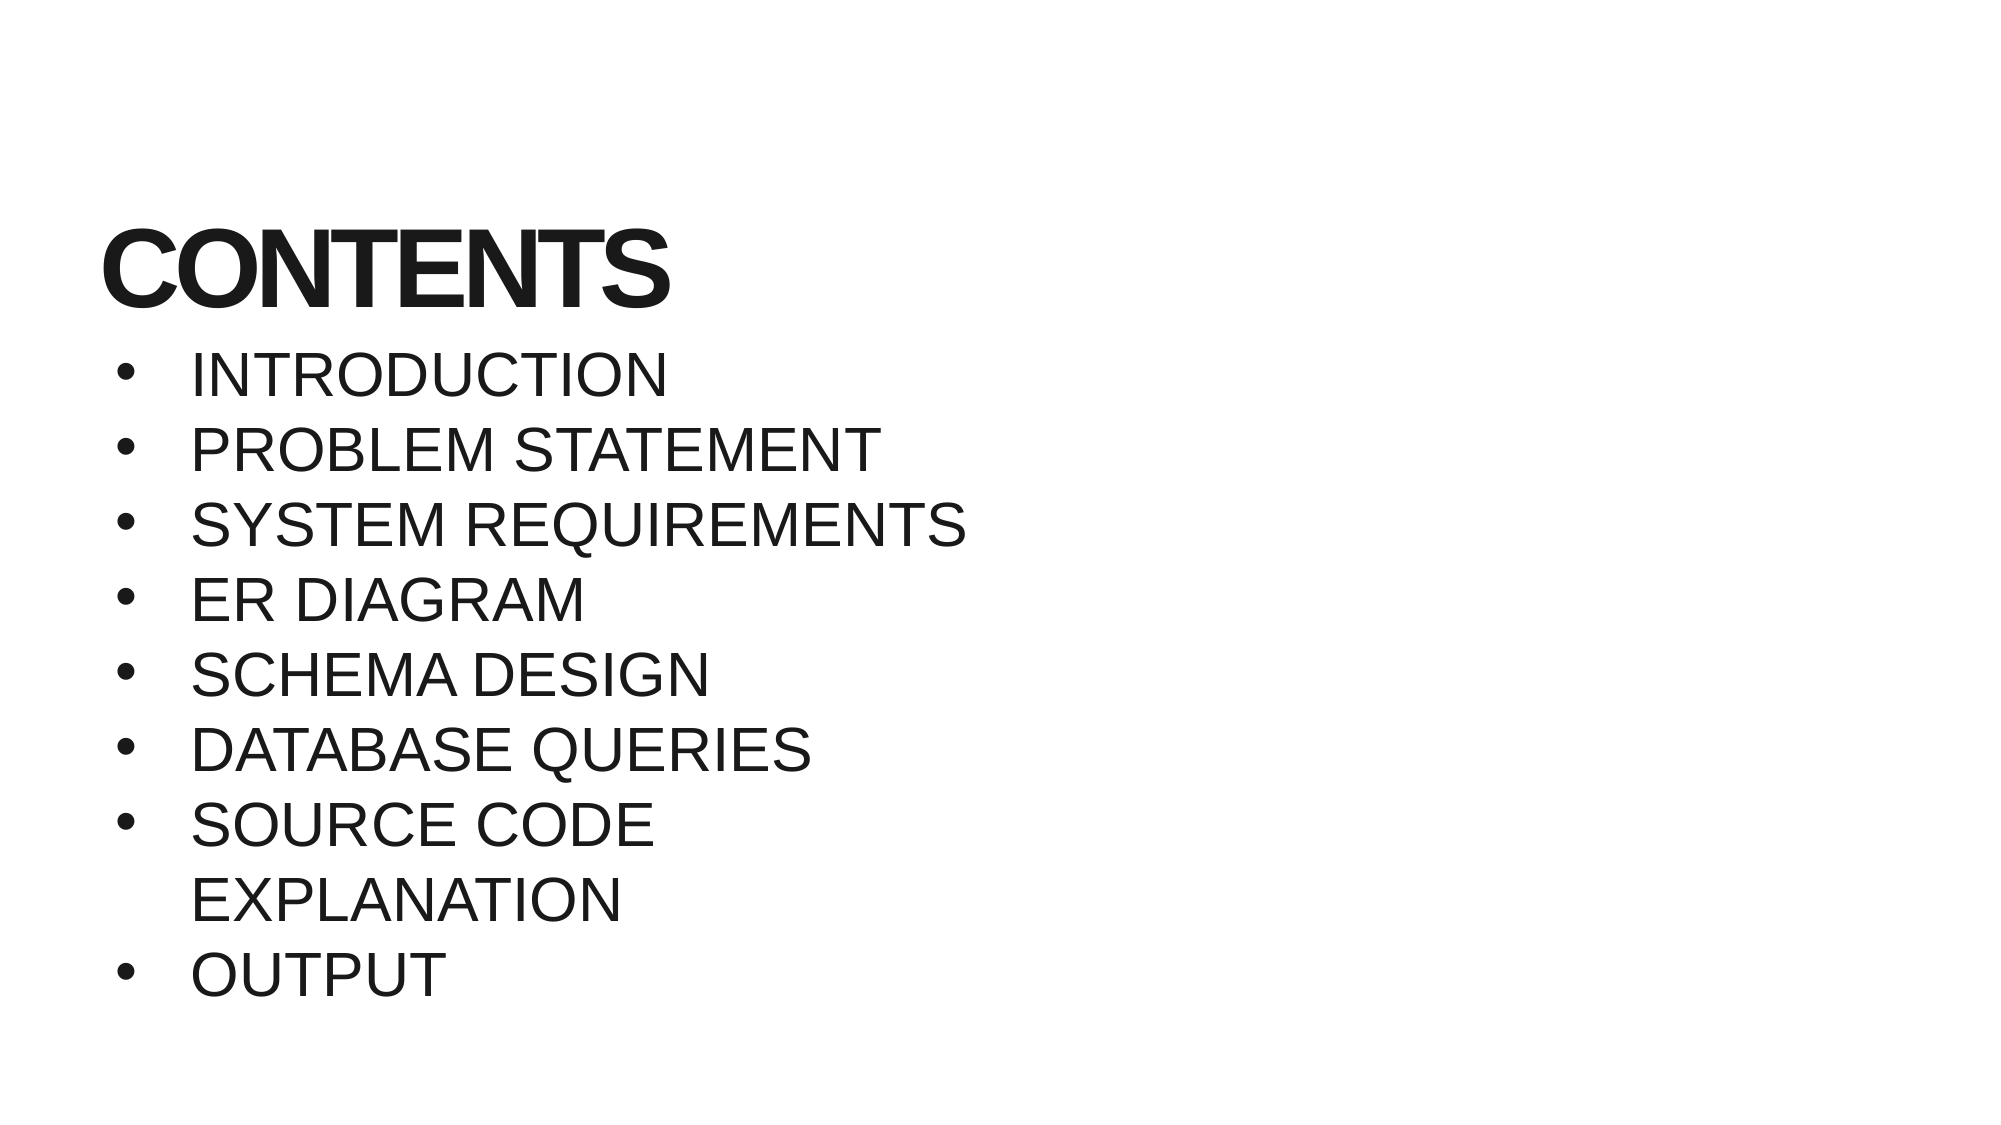

CONTENTS

INTRODUCTION
PROBLEM STATEMENT
SYSTEM REQUIREMENTS
ER DIAGRAM
SCHEMA DESIGN
DATABASE QUERIES
SOURCE CODE EXPLANATION
OUTPUT